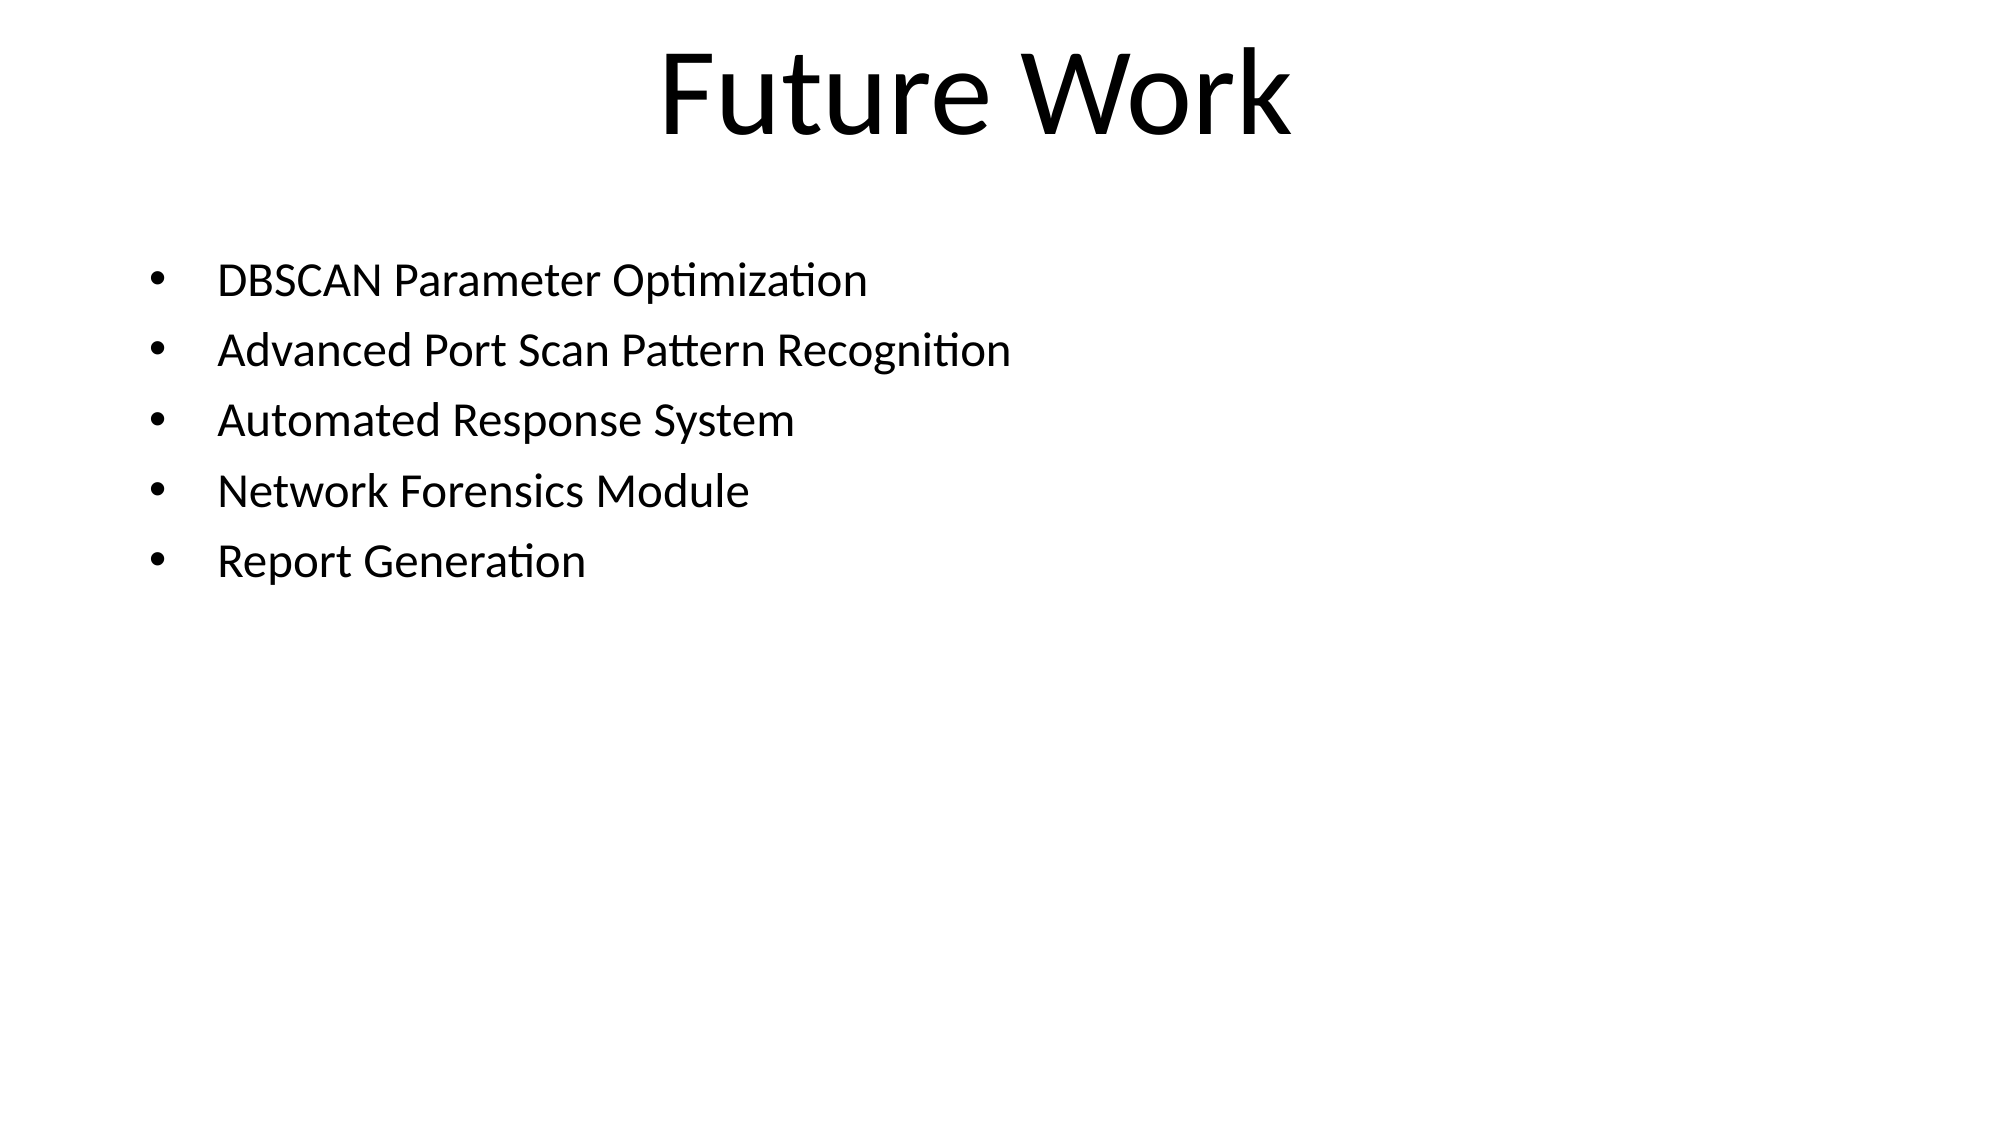

# Future Work

DBSCAN Parameter Optimization
Advanced Port Scan Pattern Recognition
Automated Response System
Network Forensics Module
Report Generation